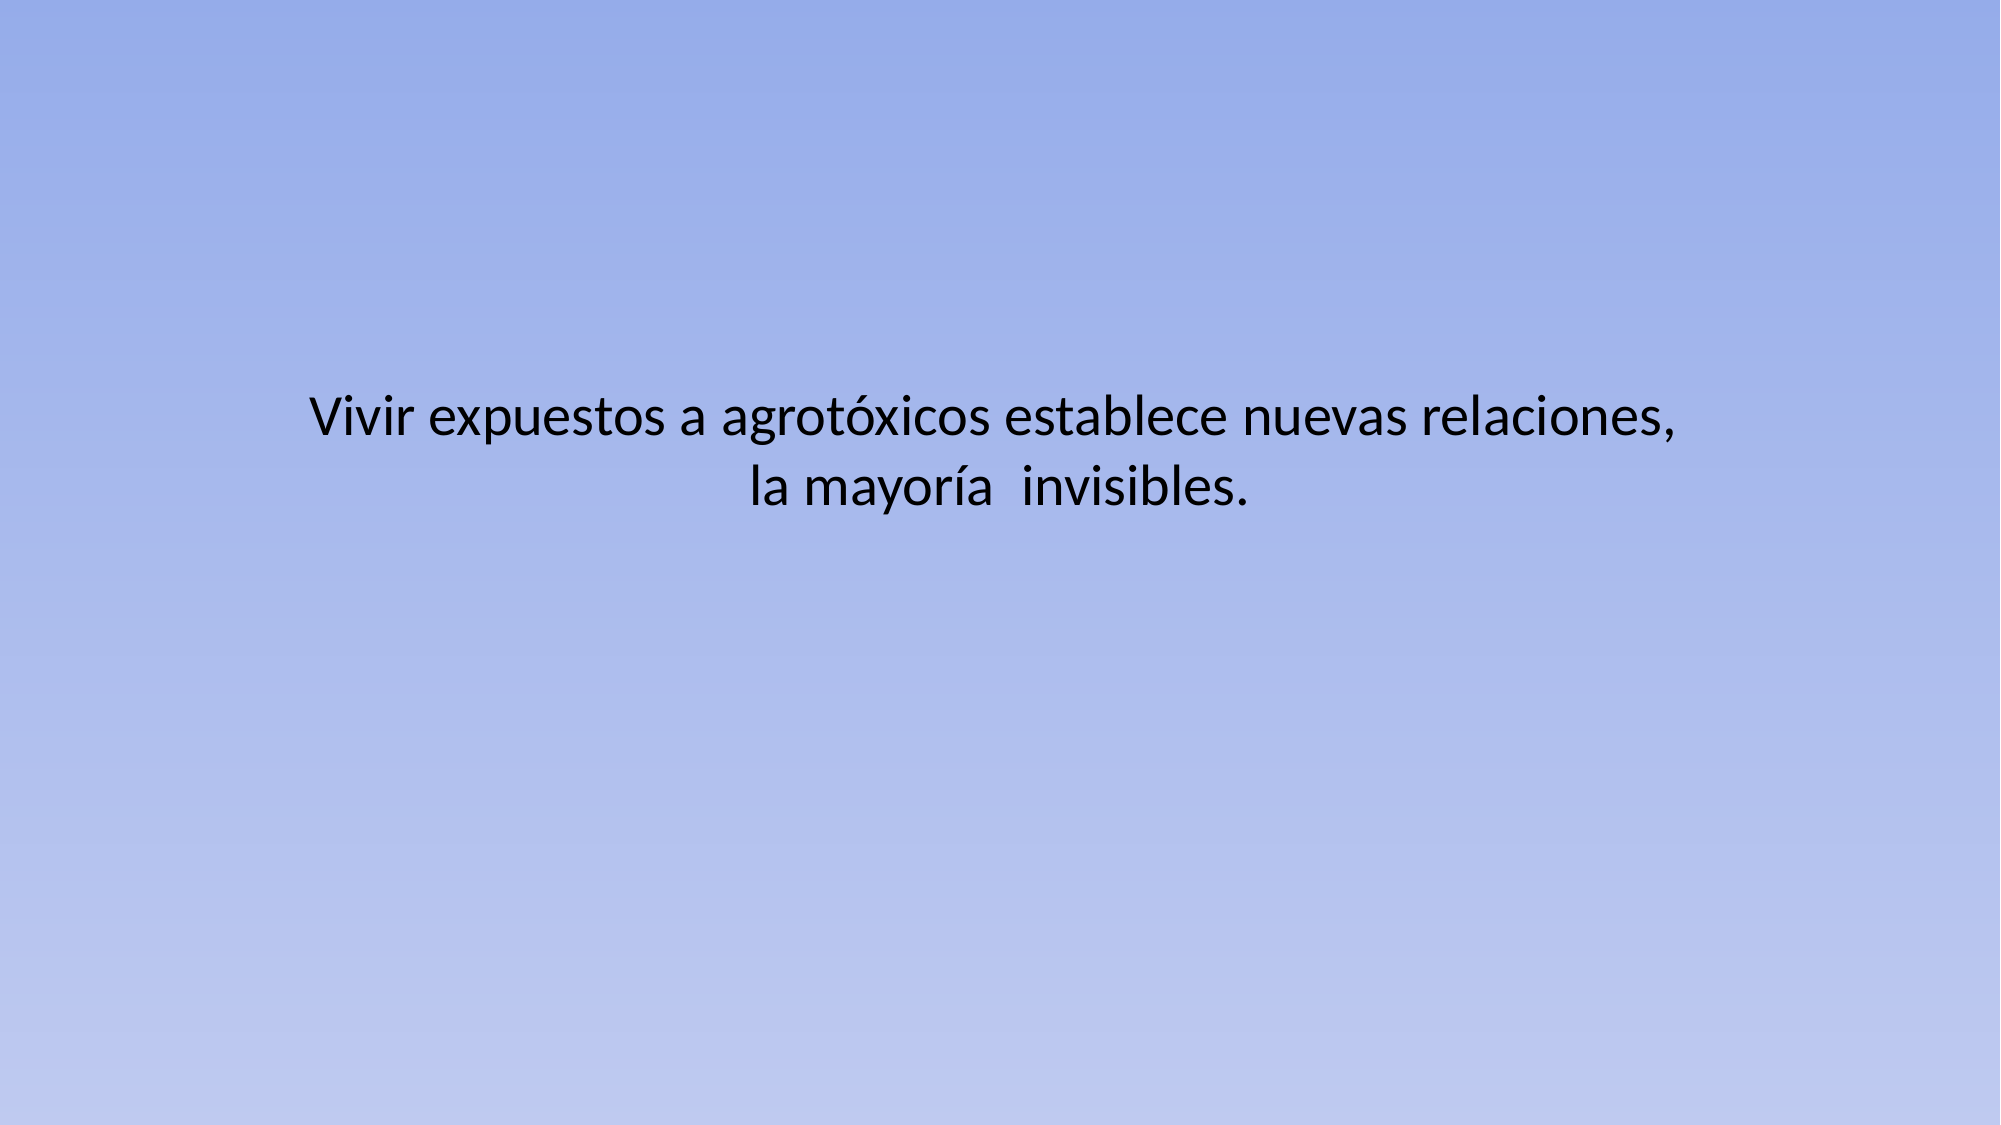

#

Vivir expuestos a agrotóxicos establece nuevas relaciones,
la mayoría  invisibles.